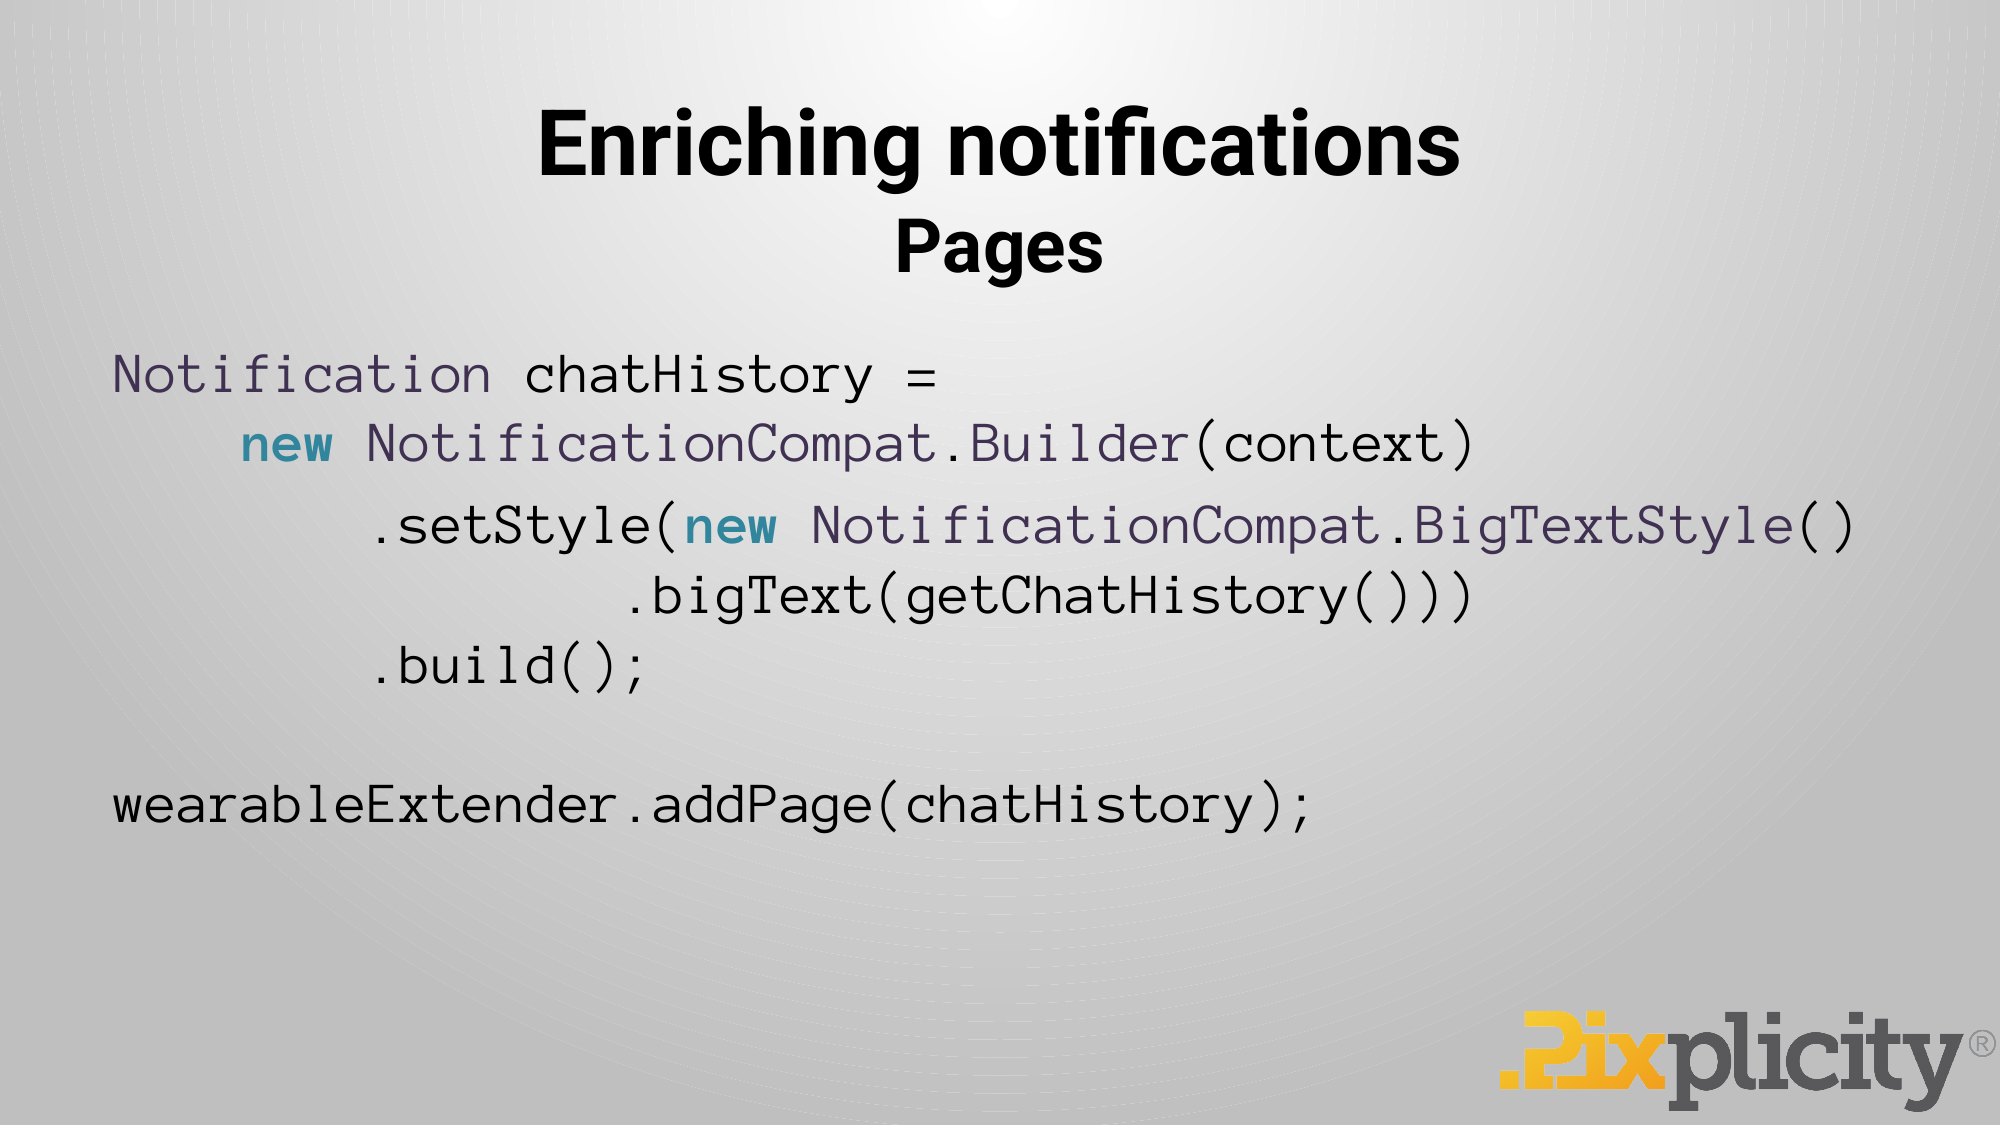

# Enriching notifications
Pages
Notification chatHistory =
    new NotificationCompat.Builder(context)
        .setStyle(new NotificationCompat.BigTextStyle()
                .bigText(getChatHistory()))
        .build();
wearableExtender.addPage(chatHistory);